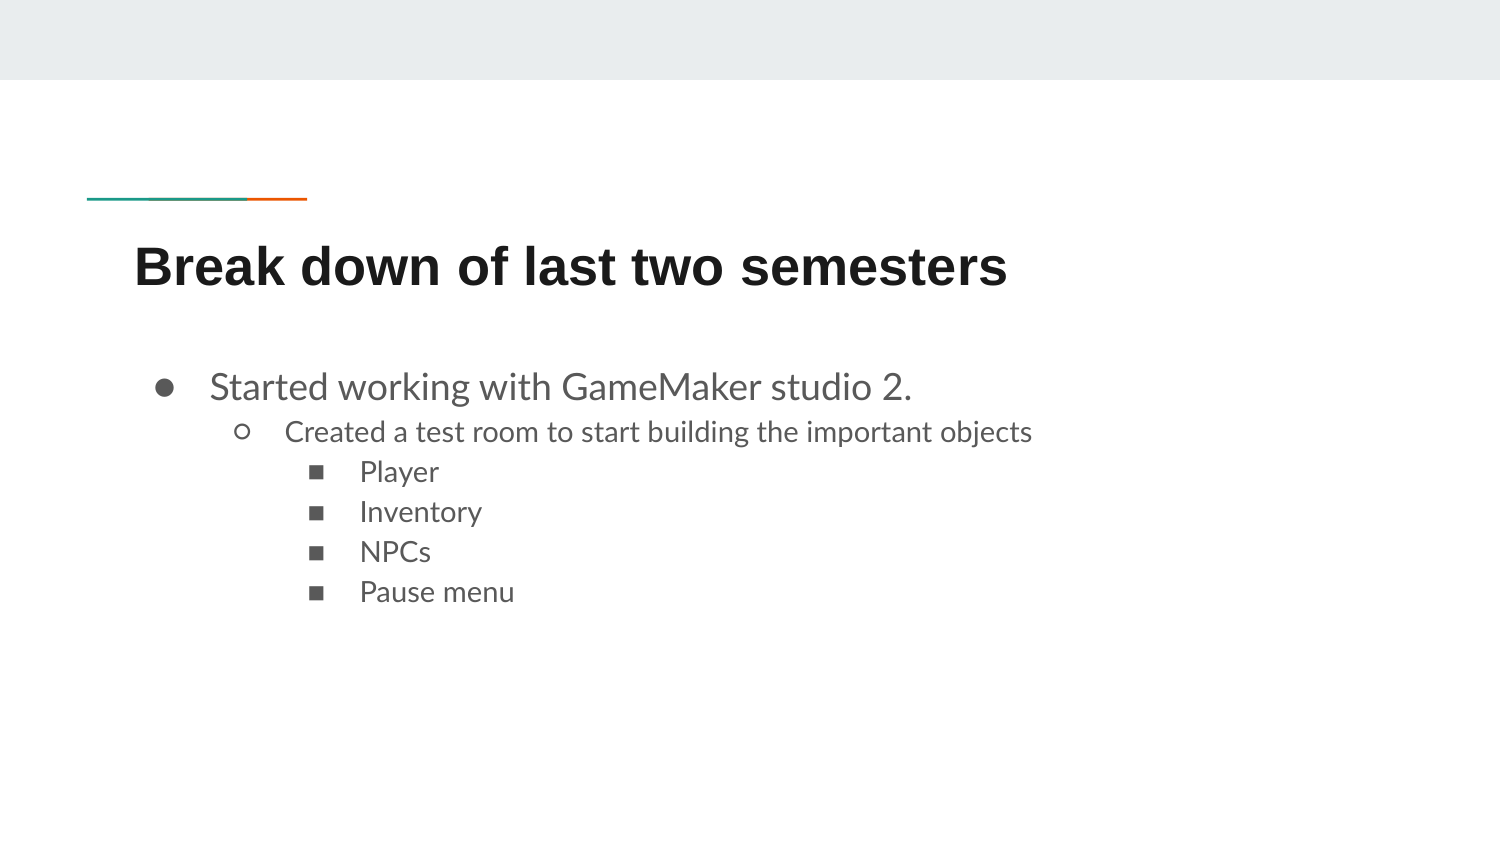

# Break down of last two semesters
Started working with GameMaker studio 2.
Created a test room to start building the important objects
Player
Inventory
NPCs
Pause menu